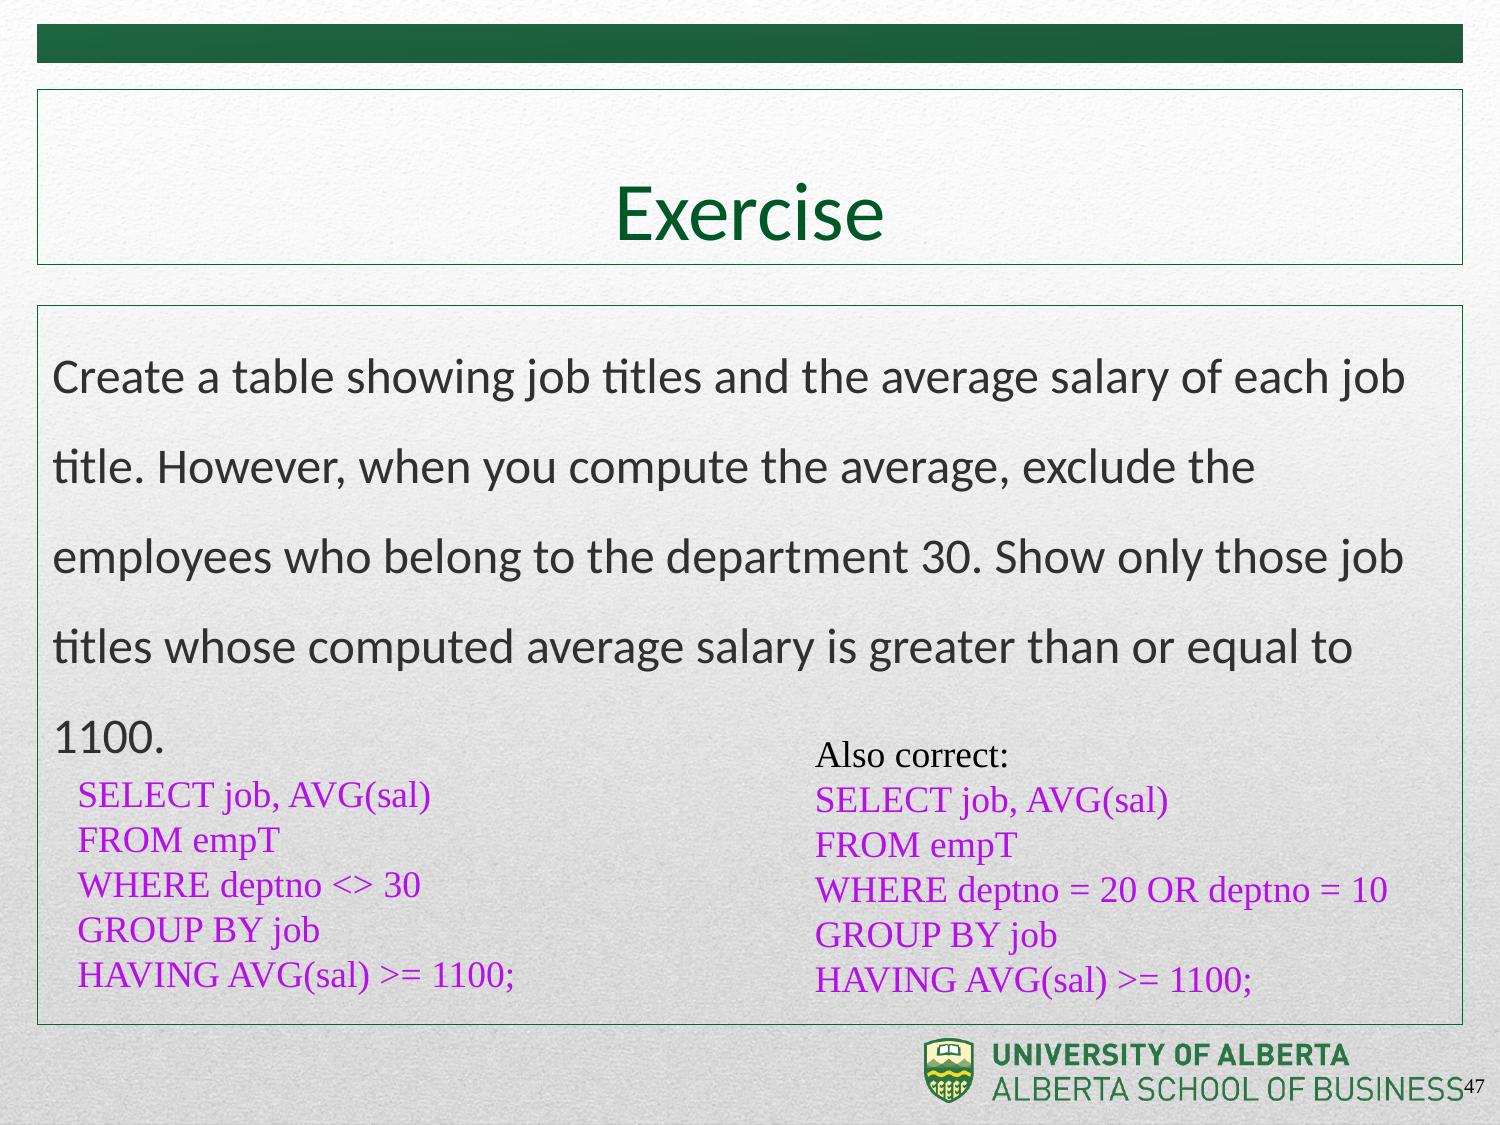

# Exercise
Create a table showing job titles and the average salary of each job title. However, when you compute the average, exclude the employees who belong to the department 30. Show only those job titles whose computed average salary is greater than or equal to 1100.
Also correct:
SELECT job, AVG(sal)
FROM empT
WHERE deptno = 20 OR deptno = 10
GROUP BY job
HAVING AVG(sal) >= 1100;
SELECT job, AVG(sal)
FROM empT
WHERE deptno <> 30
GROUP BY job
HAVING AVG(sal) >= 1100;
47